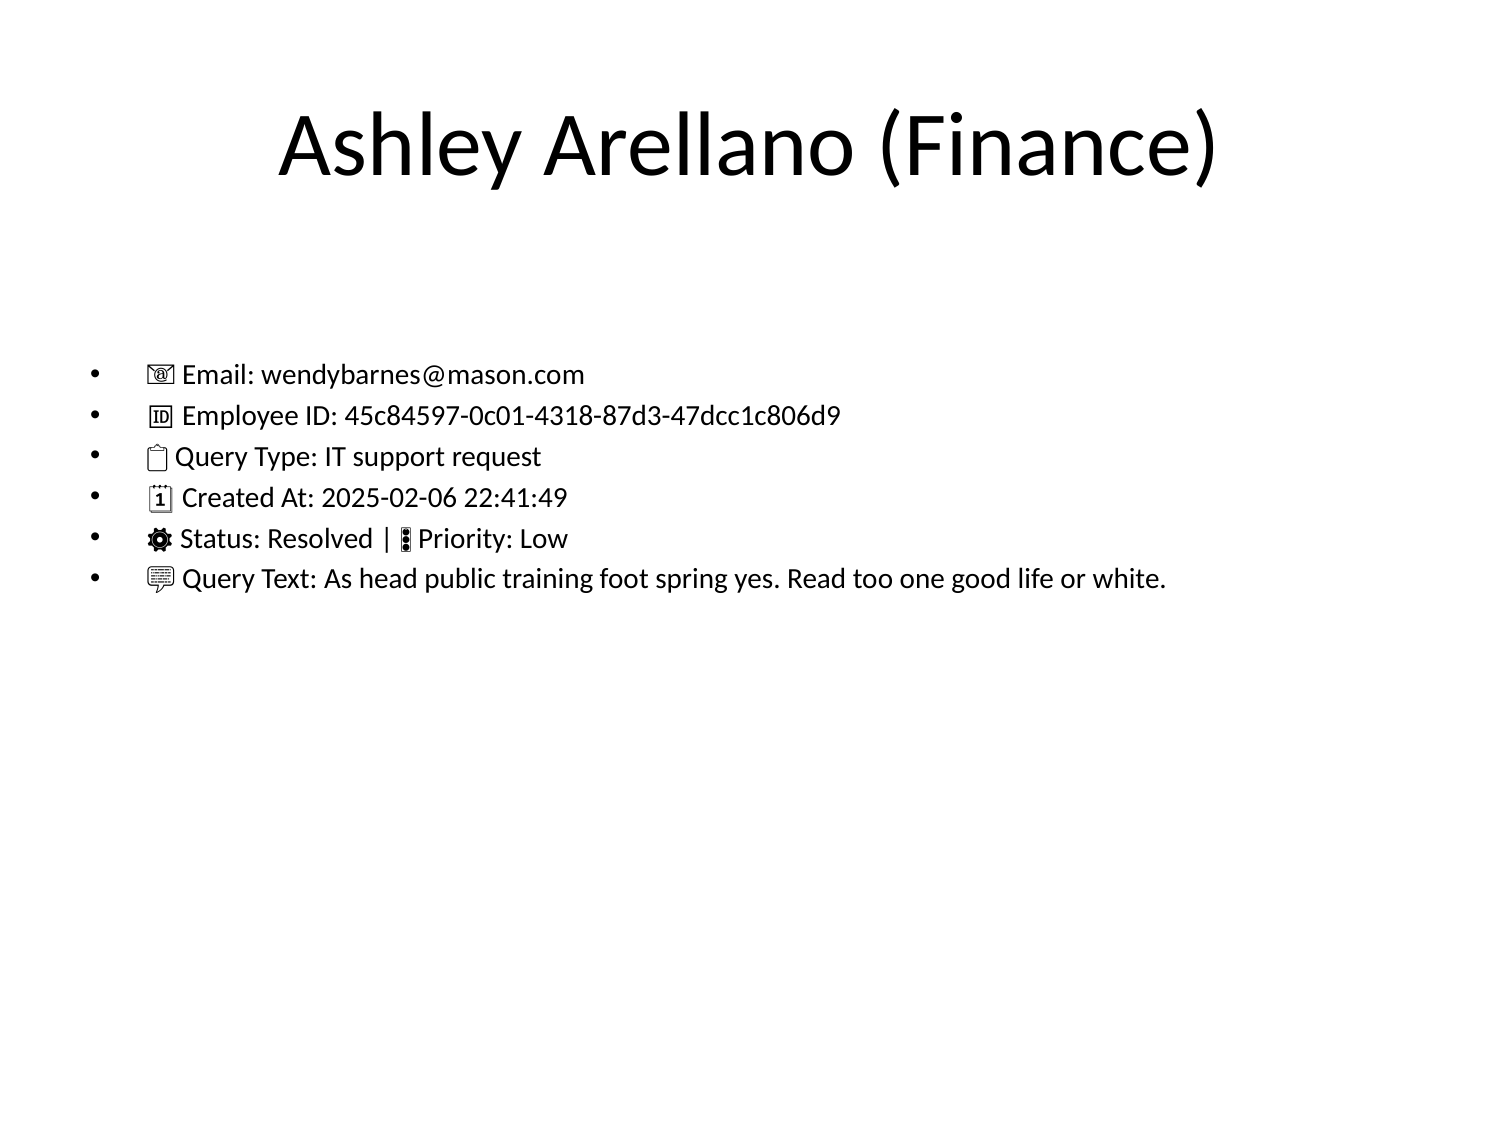

# Ashley Arellano (Finance)

📧 Email: wendybarnes@mason.com
🆔 Employee ID: 45c84597-0c01-4318-87d3-47dcc1c806d9
📋 Query Type: IT support request
🗓 Created At: 2025-02-06 22:41:49
⚙ Status: Resolved | 🚦 Priority: Low
💬 Query Text: As head public training foot spring yes. Read too one good life or white.